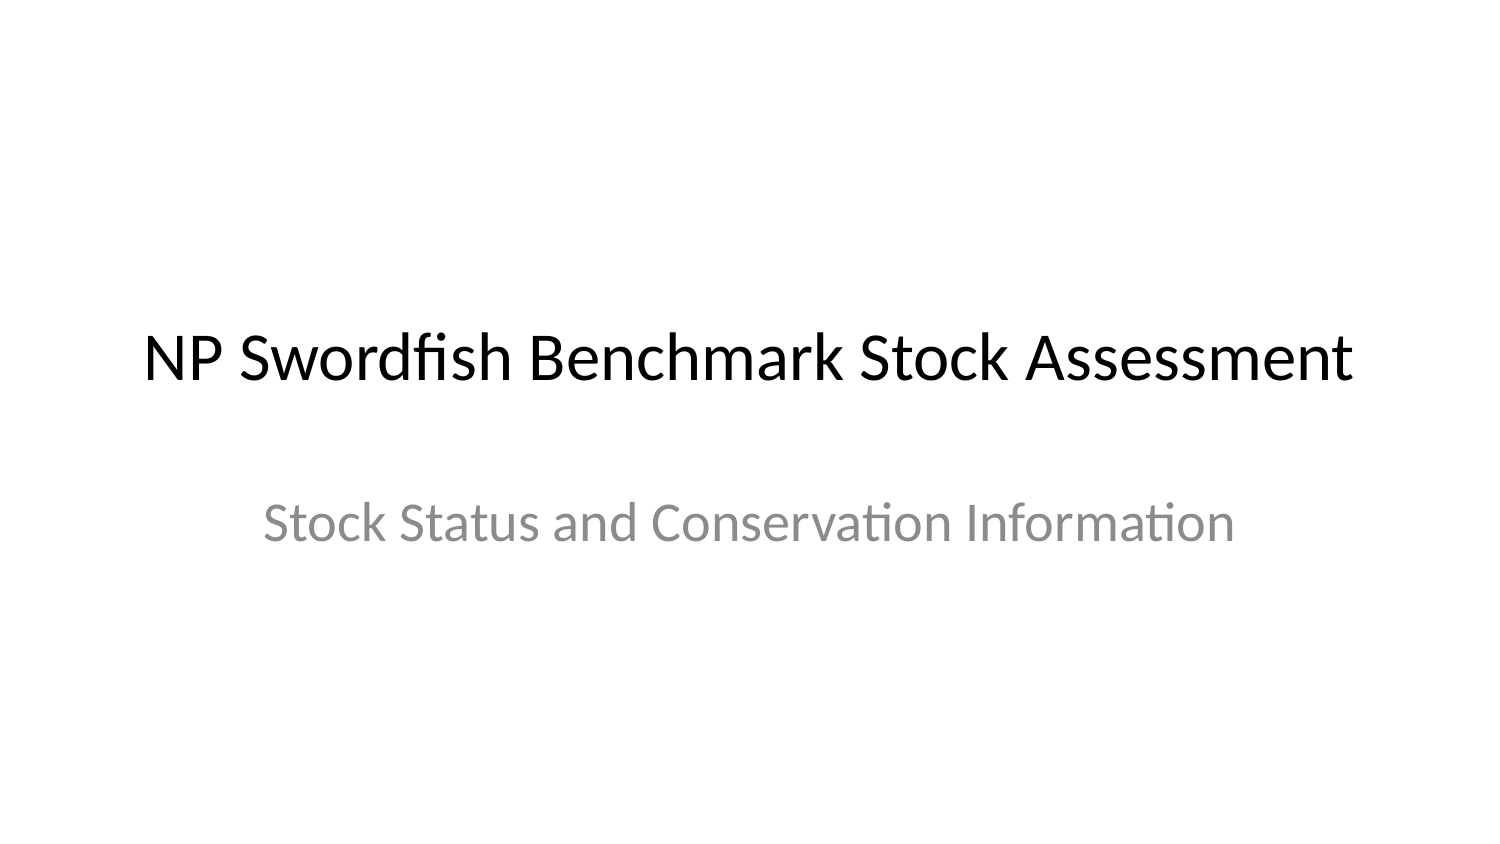

# NP Swordfish Benchmark Stock Assessment
Stock Status and Conservation Information